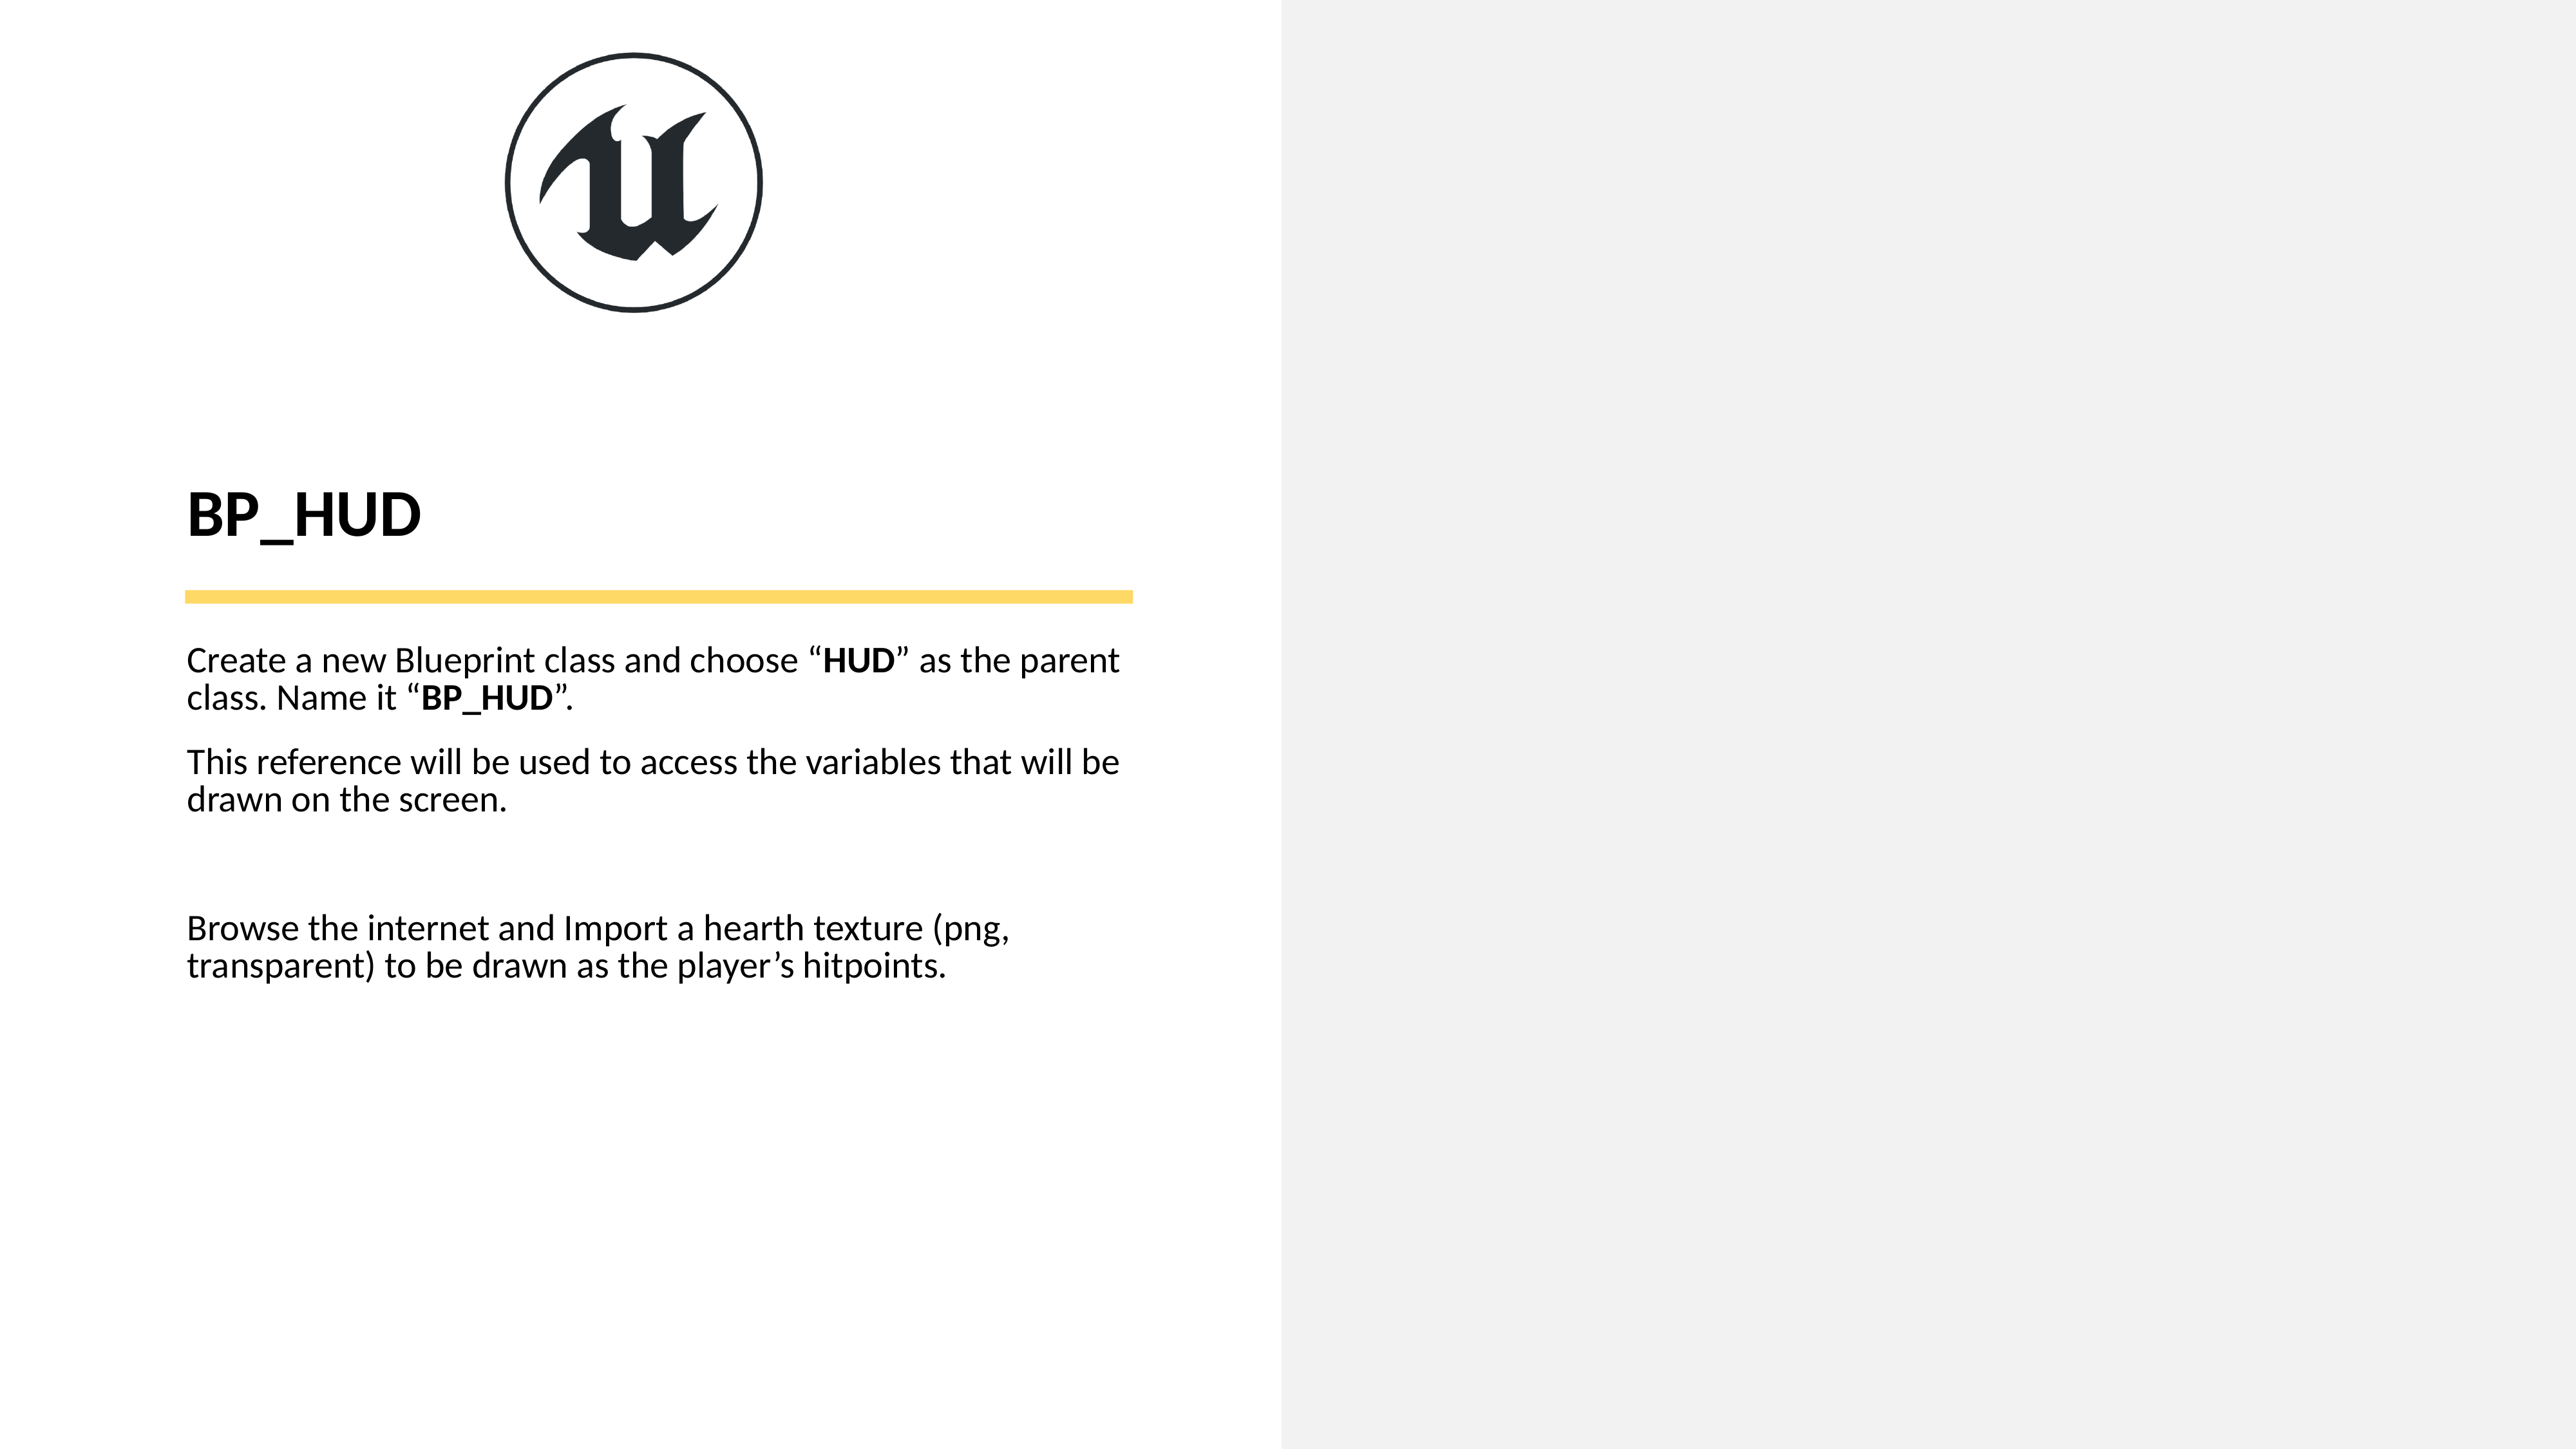

# BP_HUD
Create a new Blueprint class and choose “HUD” as the parent class. Name it “BP_HUD”.
This reference will be used to access the variables that will be drawn on the screen.

Browse the internet and Import a hearth texture (png, transparent) to be drawn as the player’s hitpoints.